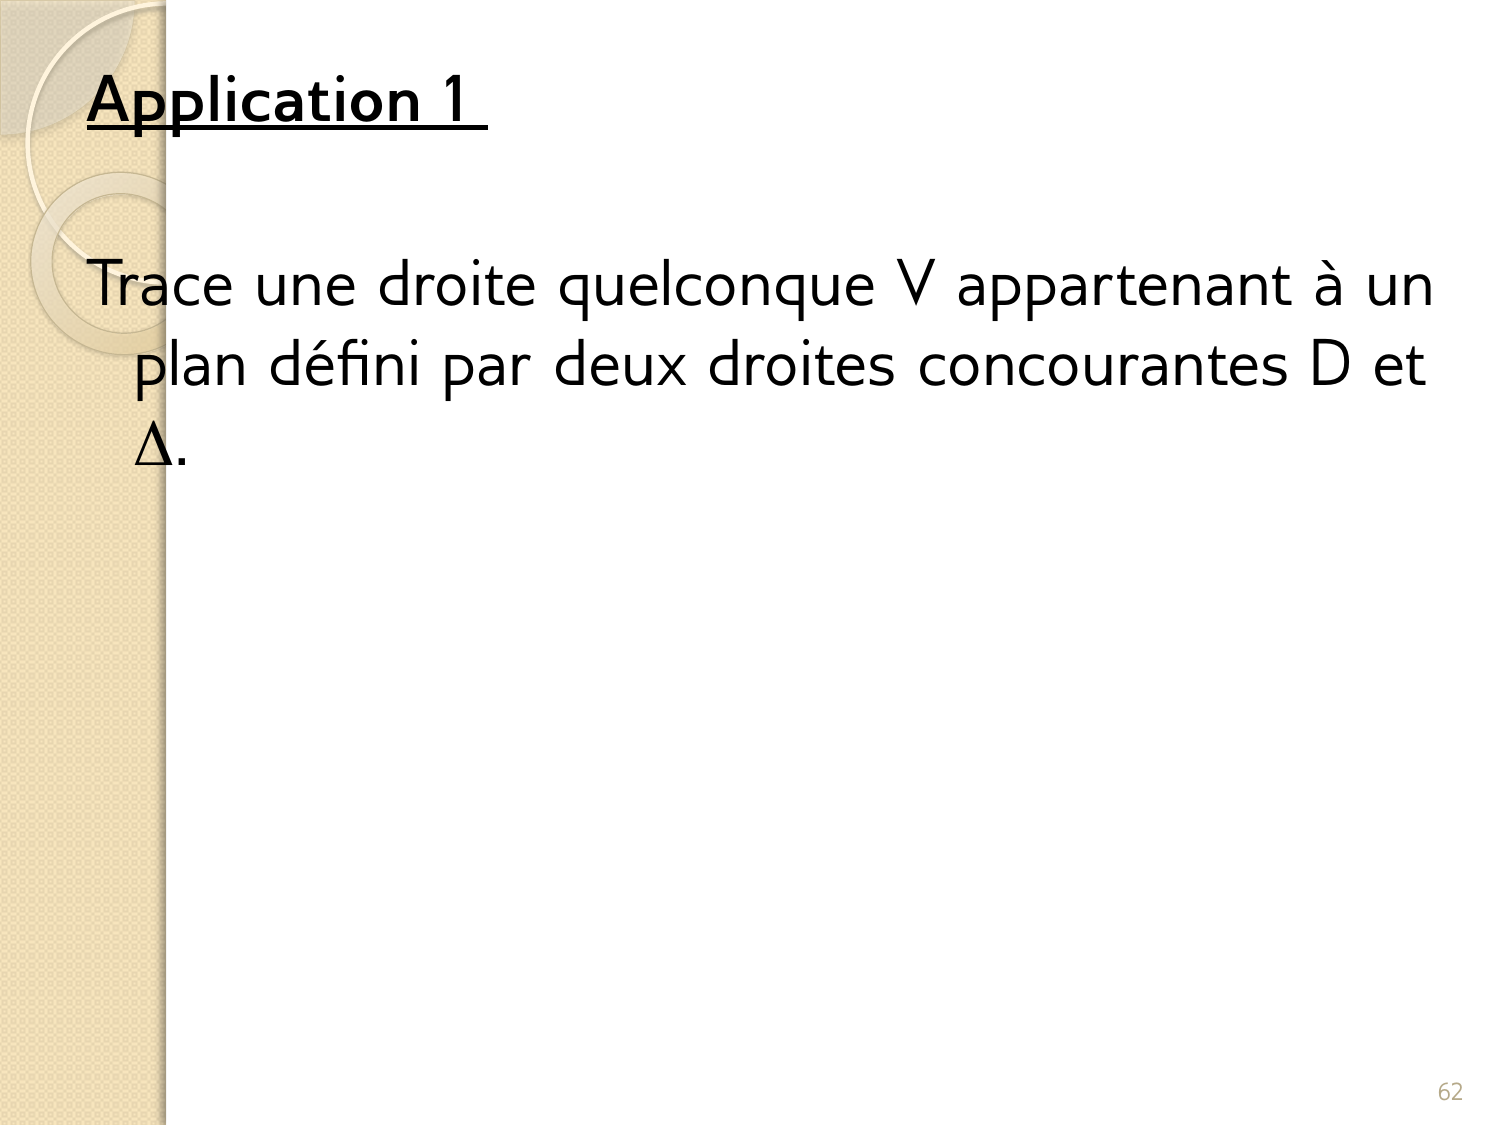

Application 1

Trace une droite quelconque V appartenant à un plan défini par deux droites concourantes D et Δ.

62